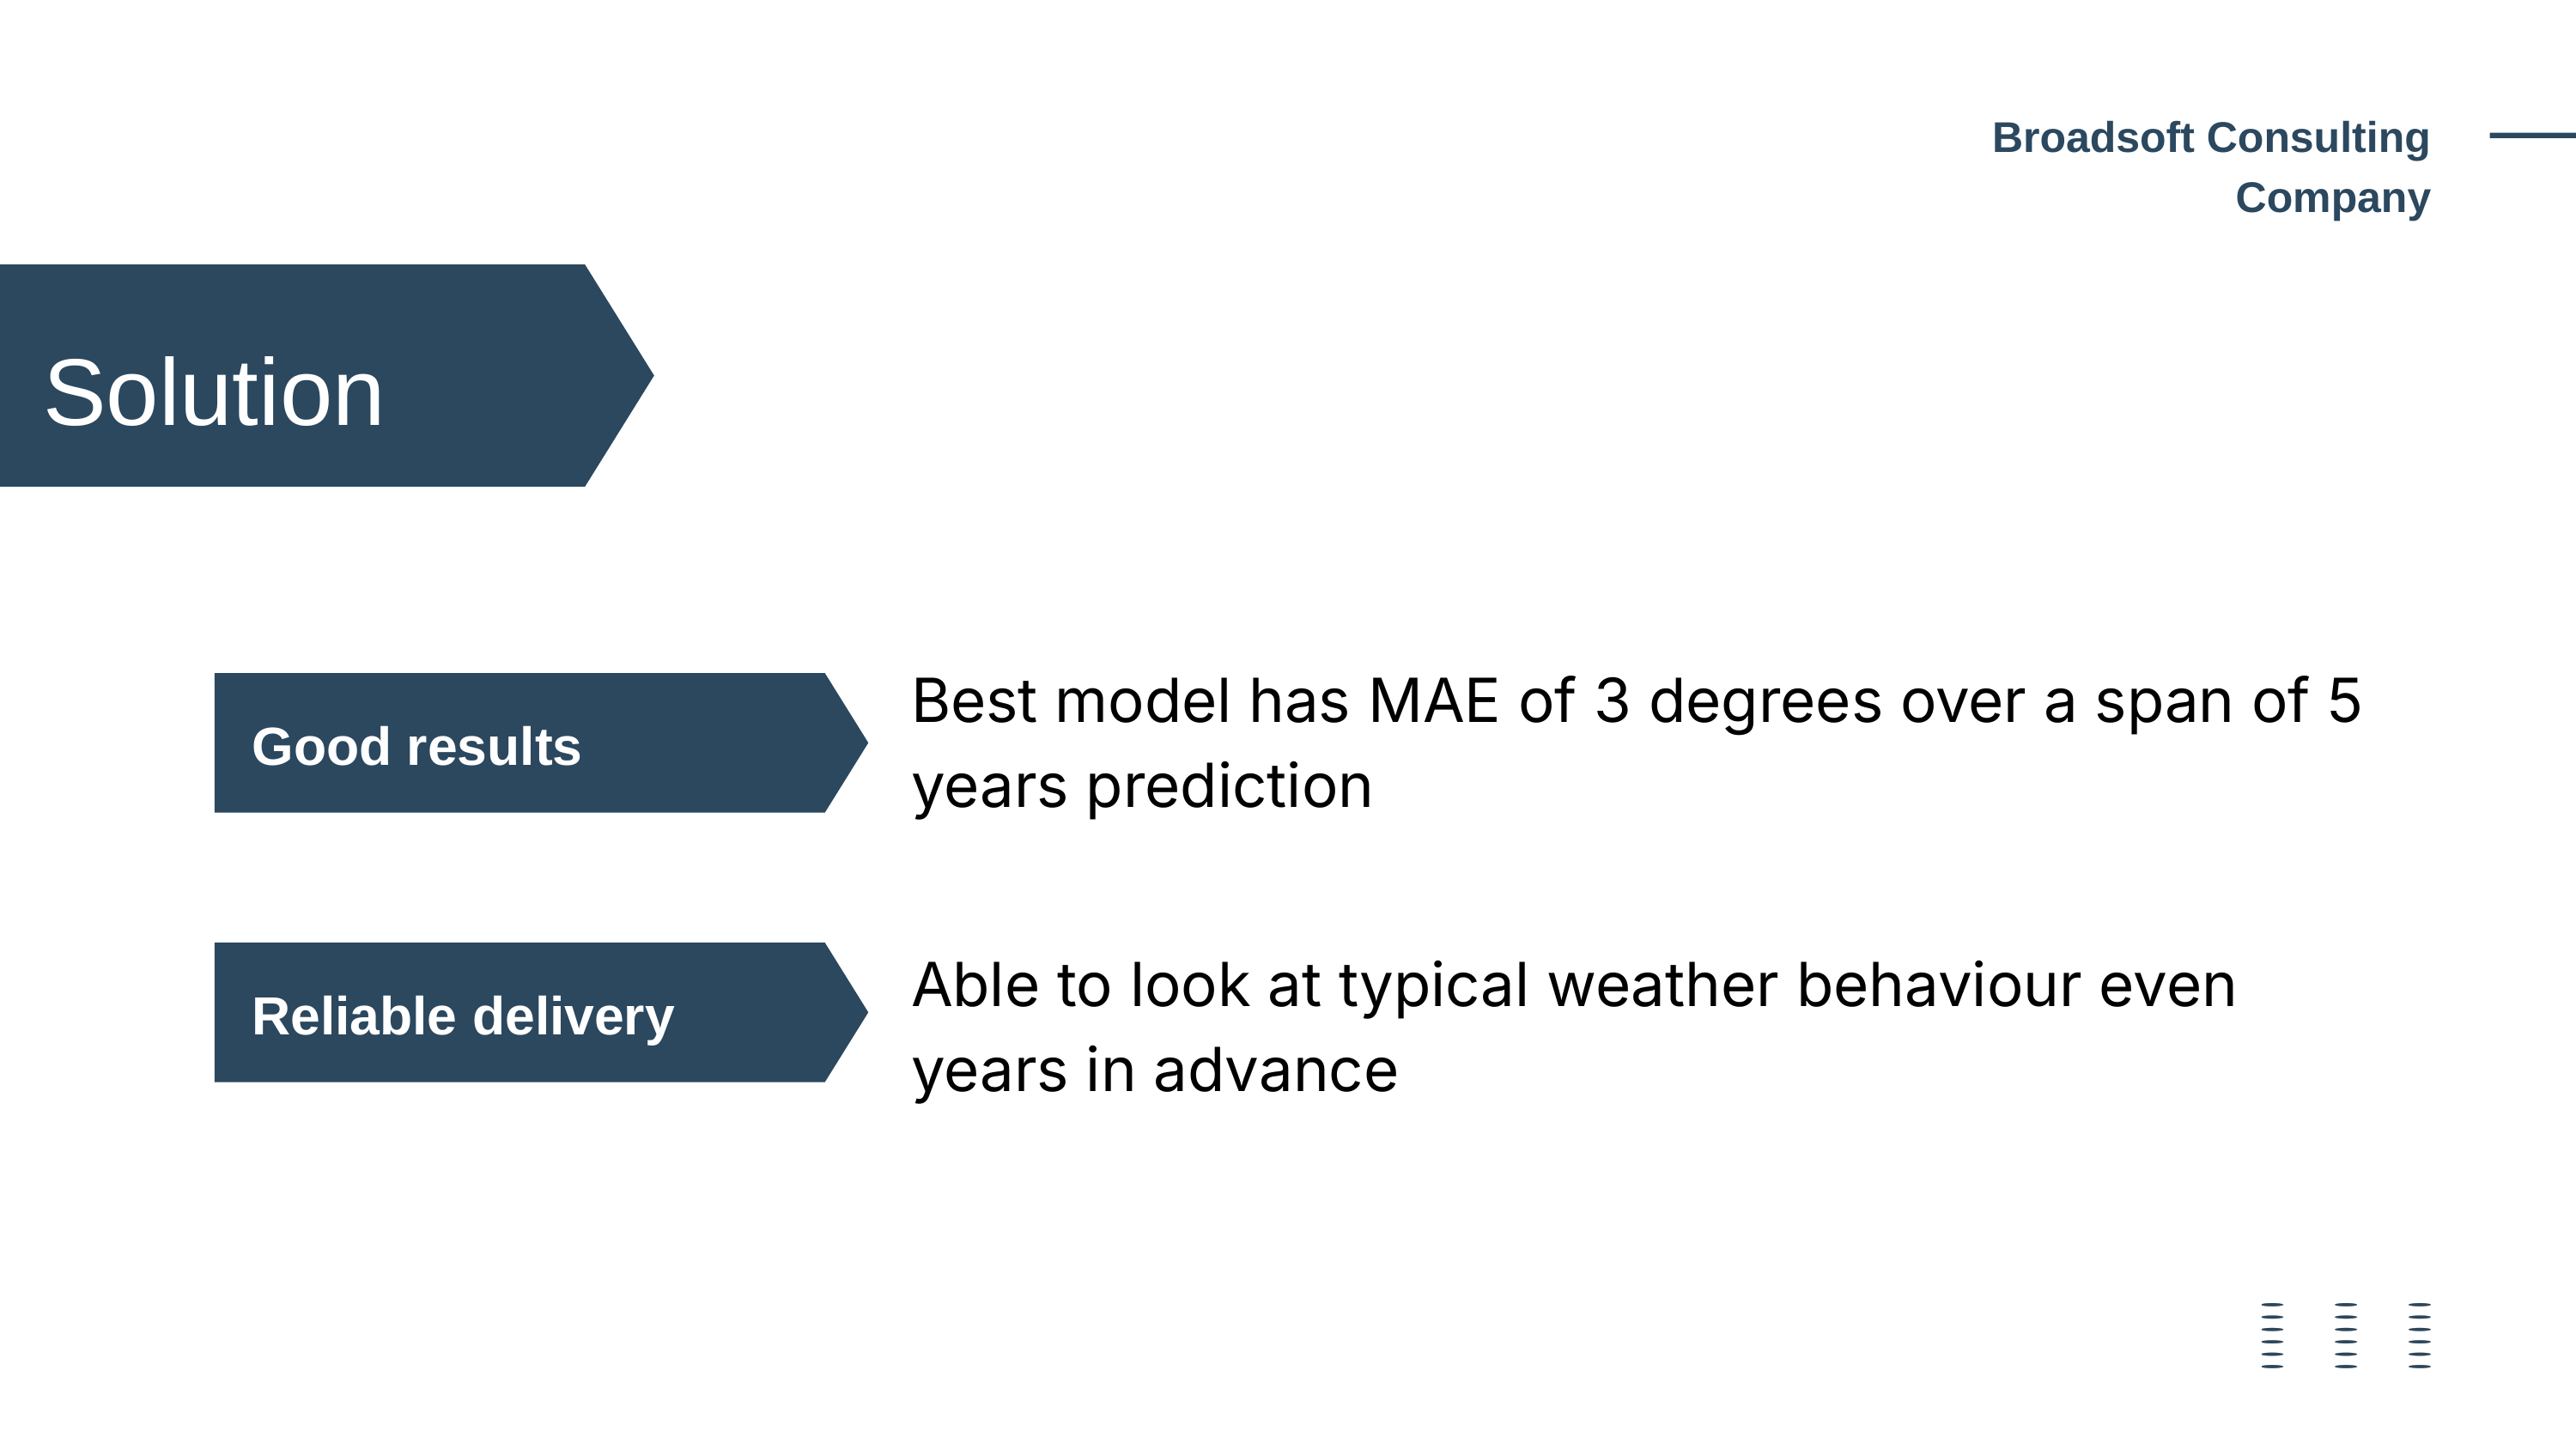

Broadsoft Consulting Company

Solution
Best model has MAE of 3 degrees over a span of 5 years prediction

Good results
Able to look at typical weather behaviour even years in advance

Reliable delivery